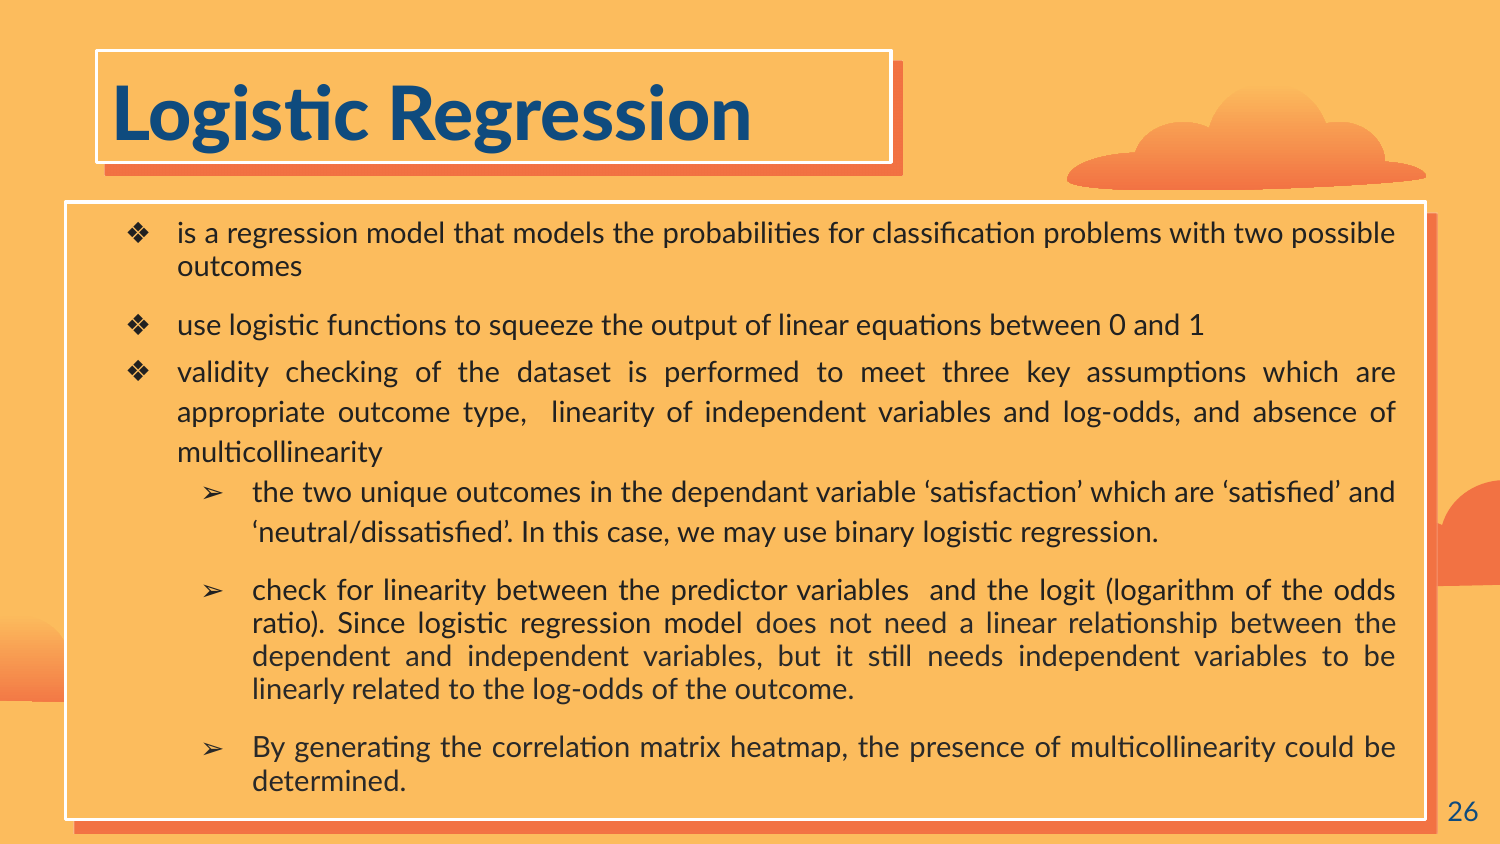

Logistic Regression

is a regression model that models the probabilities for classification problems with two possible outcomes
use logistic functions to squeeze the output of linear equations between 0 and 1
validity checking of the dataset is performed to meet three key assumptions which are appropriate outcome type,  linearity of independent variables and log-odds, and absence of multicollinearity
the two unique outcomes in the dependant variable ‘satisfaction’ which are ‘satisfied’ and ‘neutral/dissatisfied’. In this case, we may use binary logistic regression.
check for linearity between the predictor variables  and the logit (logarithm of the odds ratio). Since logistic regression model does not need a linear relationship between the dependent and independent variables, but it still needs independent variables to be linearly related to the log-odds of the outcome.
By generating the correlation matrix heatmap, the presence of multicollinearity could be determined.

26